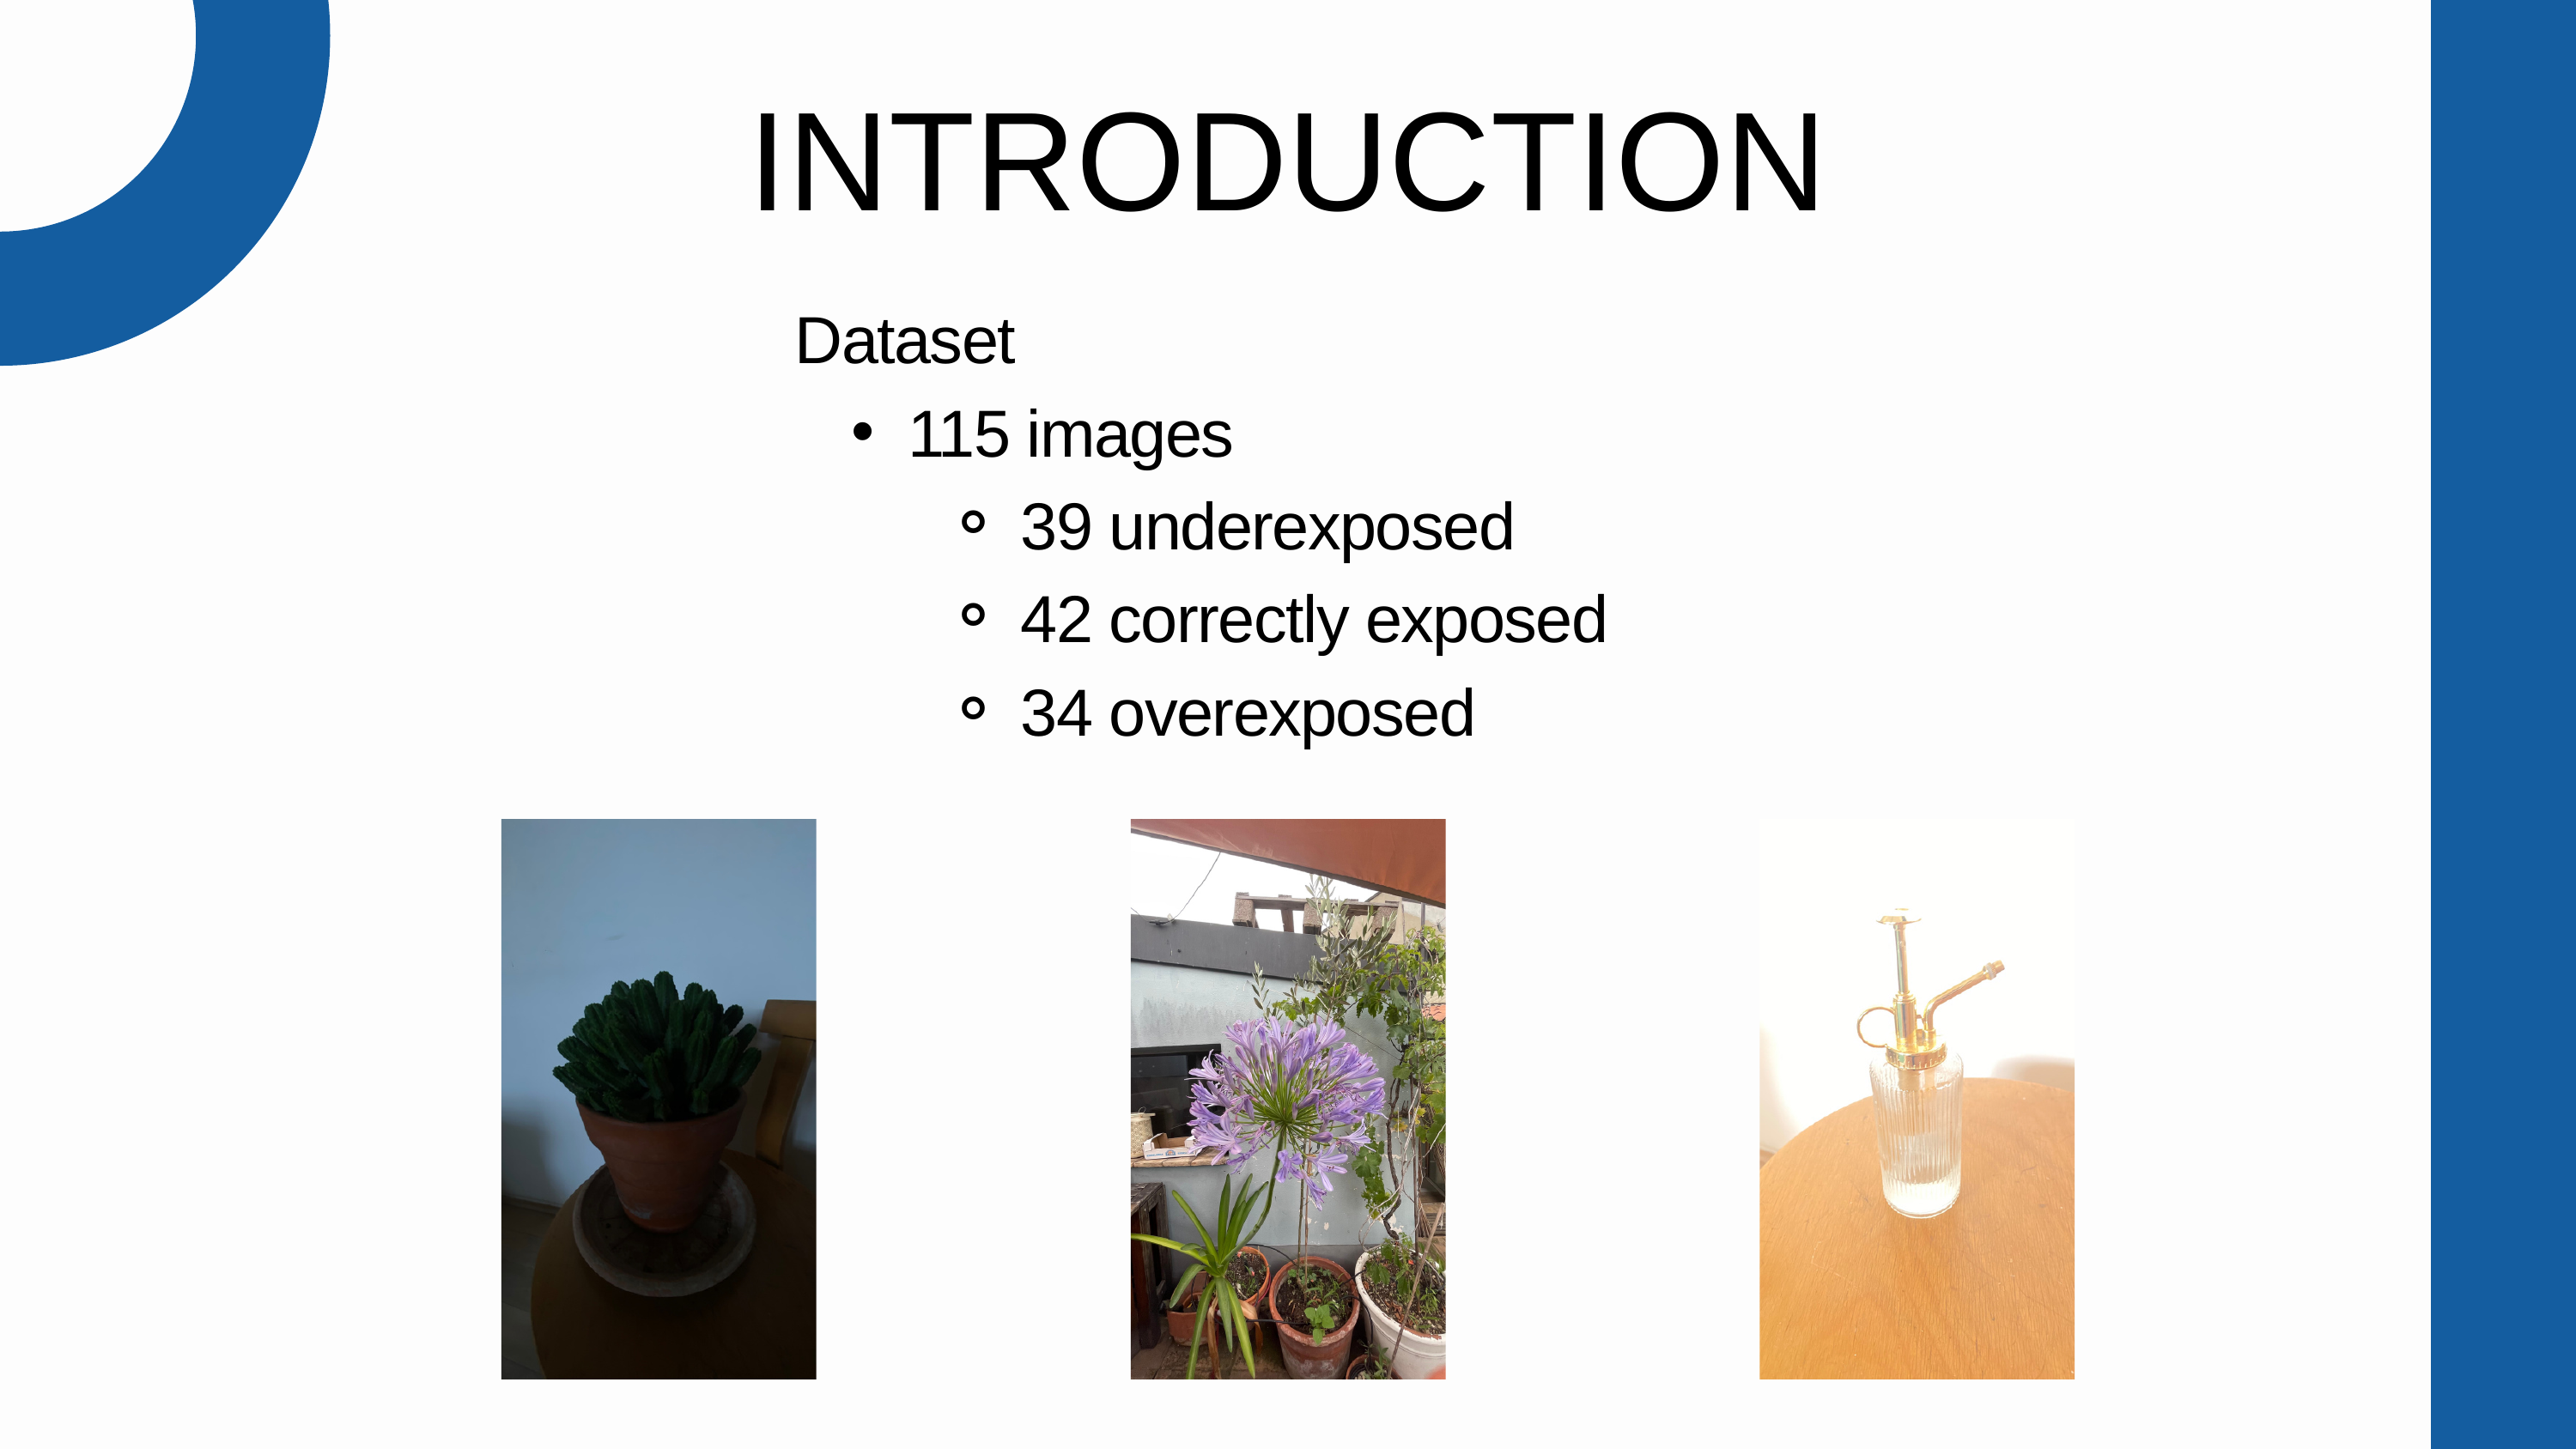

INTRODUCTION
Dataset
115 images
39 underexposed
42 correctly exposed
34 overexposed